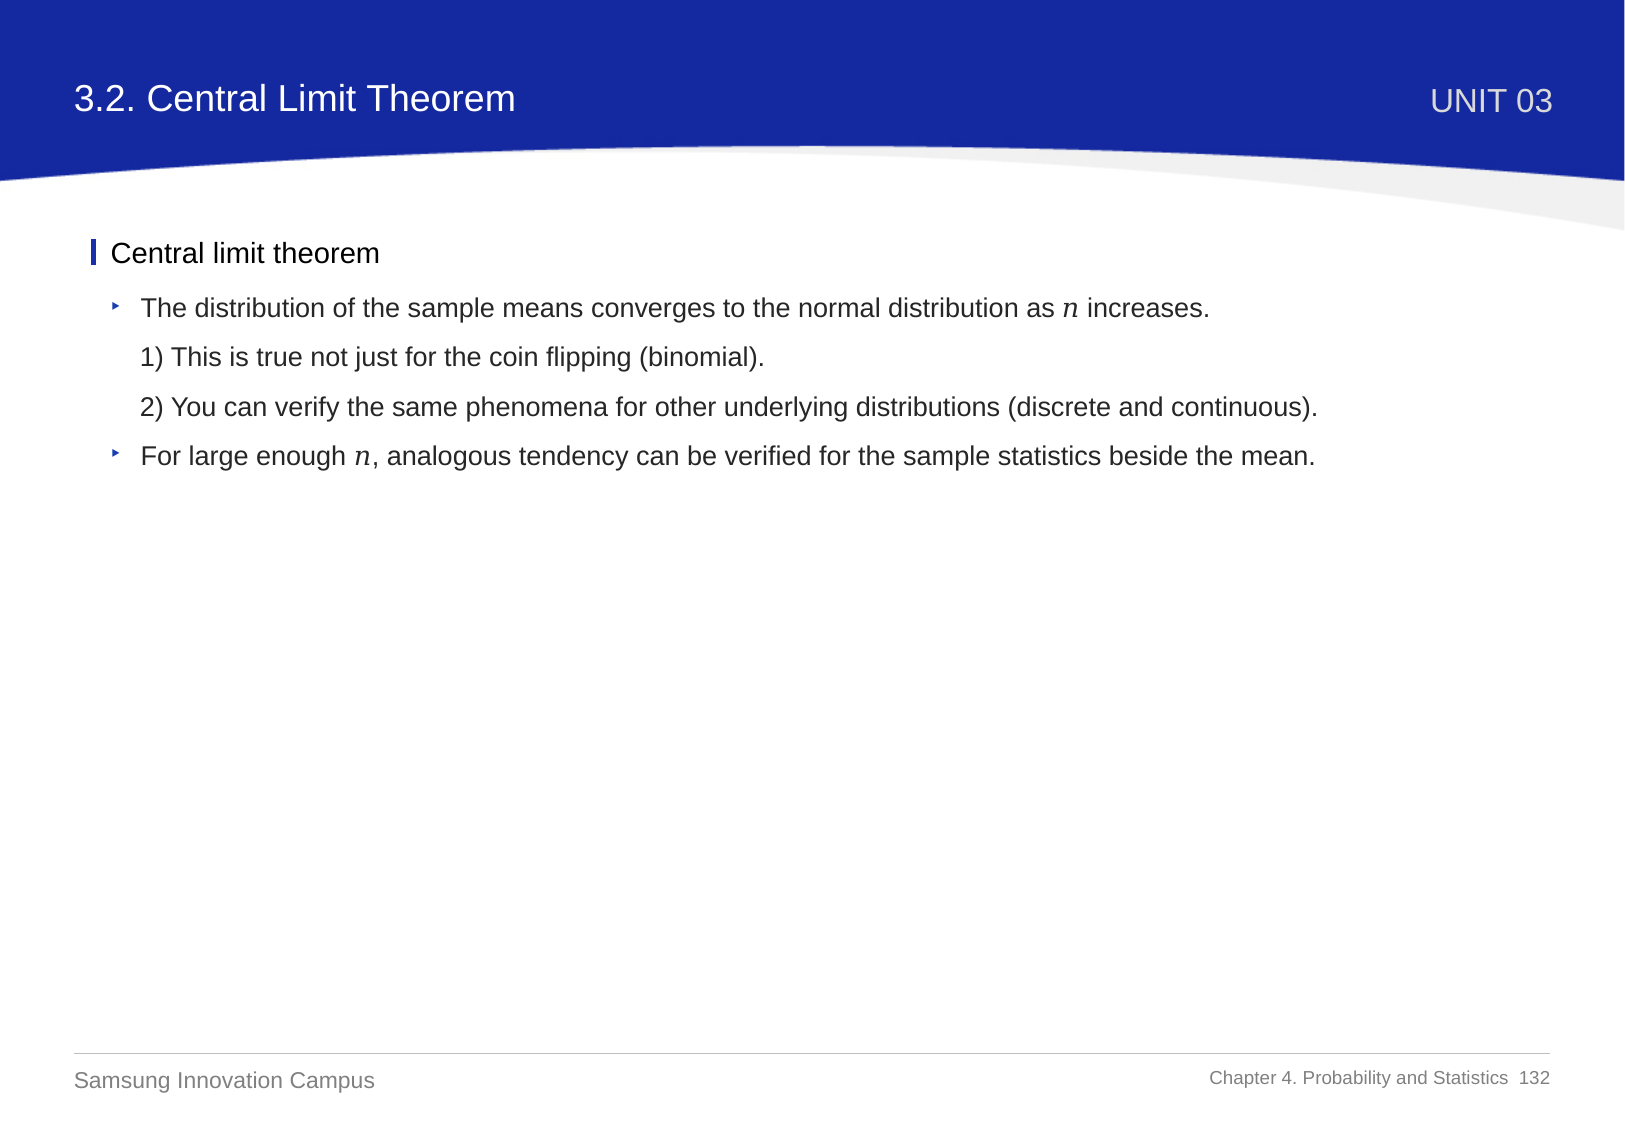

3.2. Central Limit Theorem
UNIT 03
Central limit theorem
The distribution of the sample means converges to the normal distribution as 𝑛 increases.
1) This is true not just for the coin flipping (binomial).
2) You can verify the same phenomena for other underlying distributions (discrete and continuous).
For large enough 𝑛, analogous tendency can be verified for the sample statistics beside the mean.